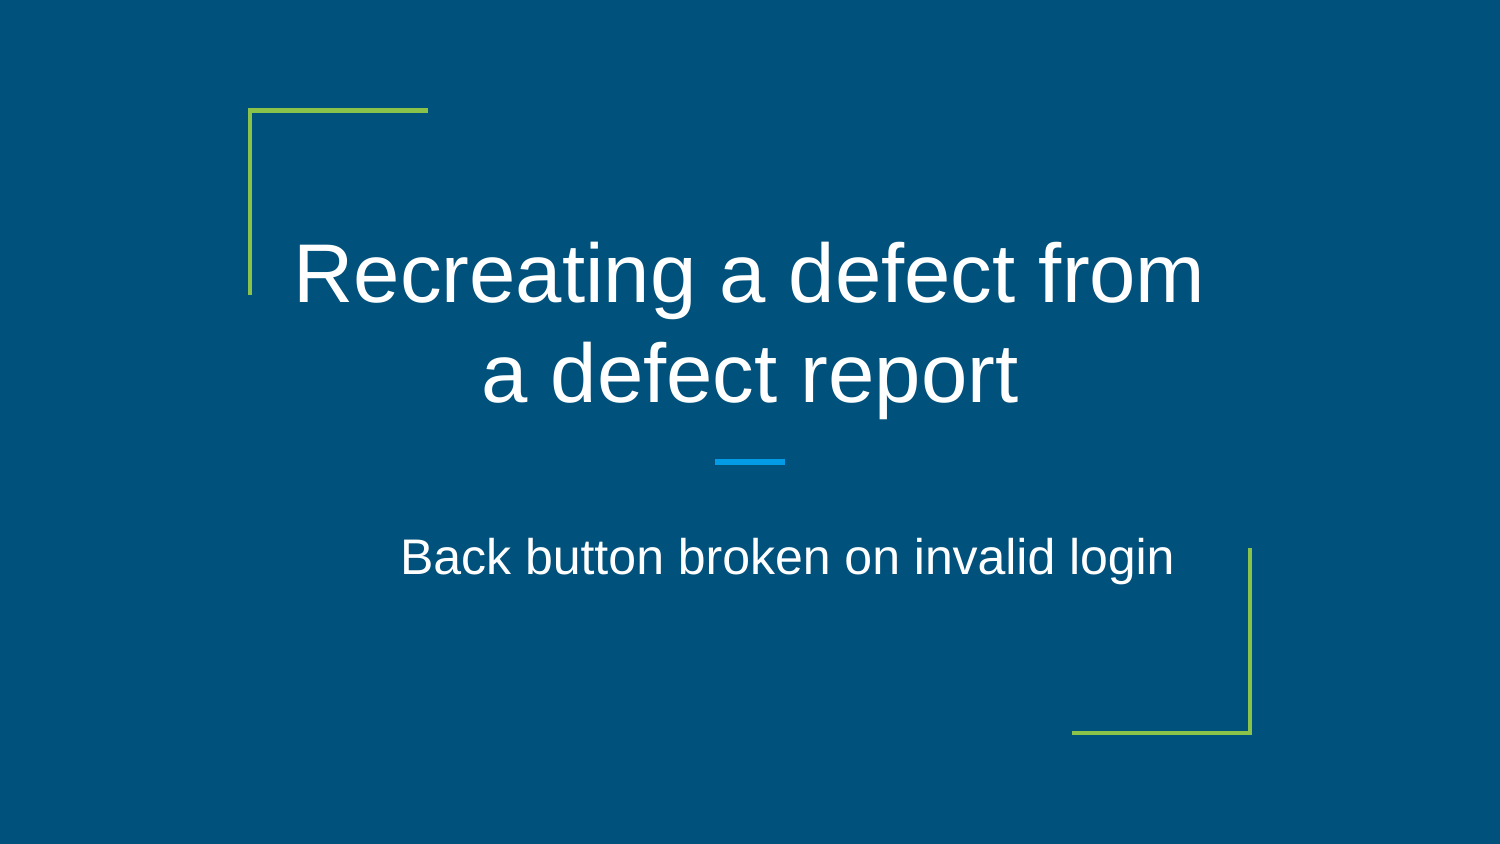

# Recreating a defect from a defect report
Back button broken on invalid login